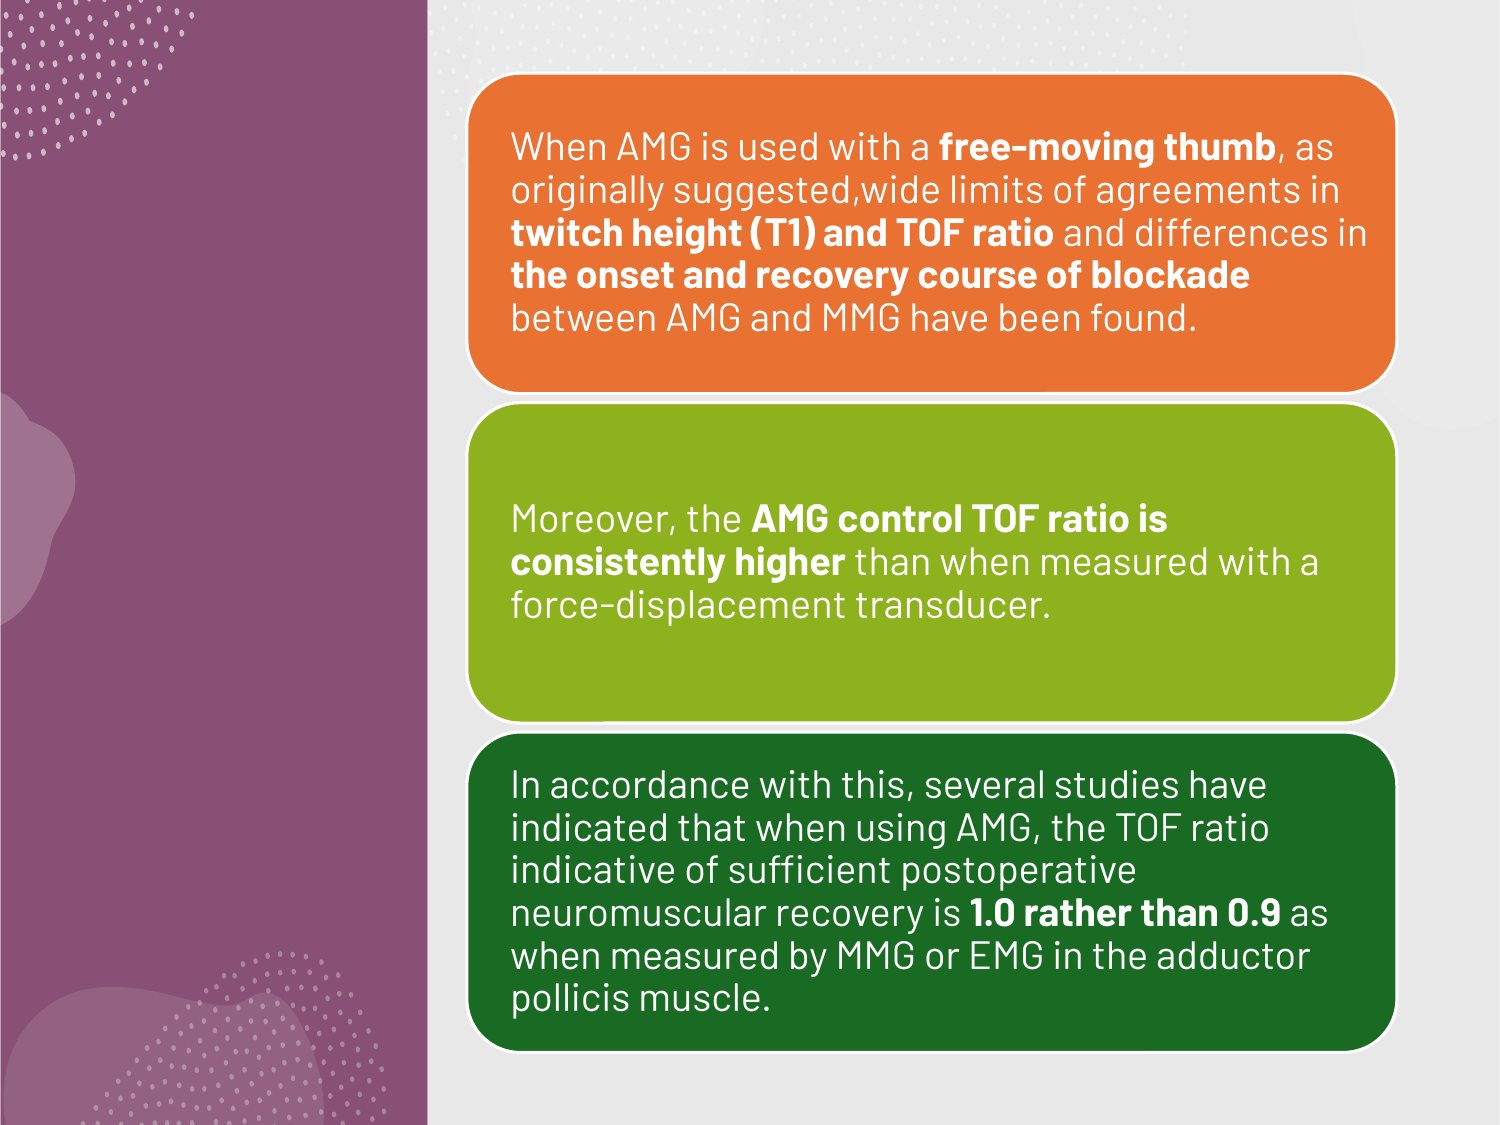

When AMG is used with a free-moving thumb, as originally suggested,wide limits of agreements in twitch height (T1) and TOF ratio and differences in the onset and recovery course of blockade between AMG and MMG have been found.
Moreover, the AMG control TOF ratio is consistently higher than when measured with a force-displacement transducer.
In accordance with this, several studies have indicated that when using AMG, the TOF ratio indicative of sufficient postoperative neuromuscular recovery is 1.0 rather than 0.9 as when measured by MMG or EMG in the adductor pollicis muscle.